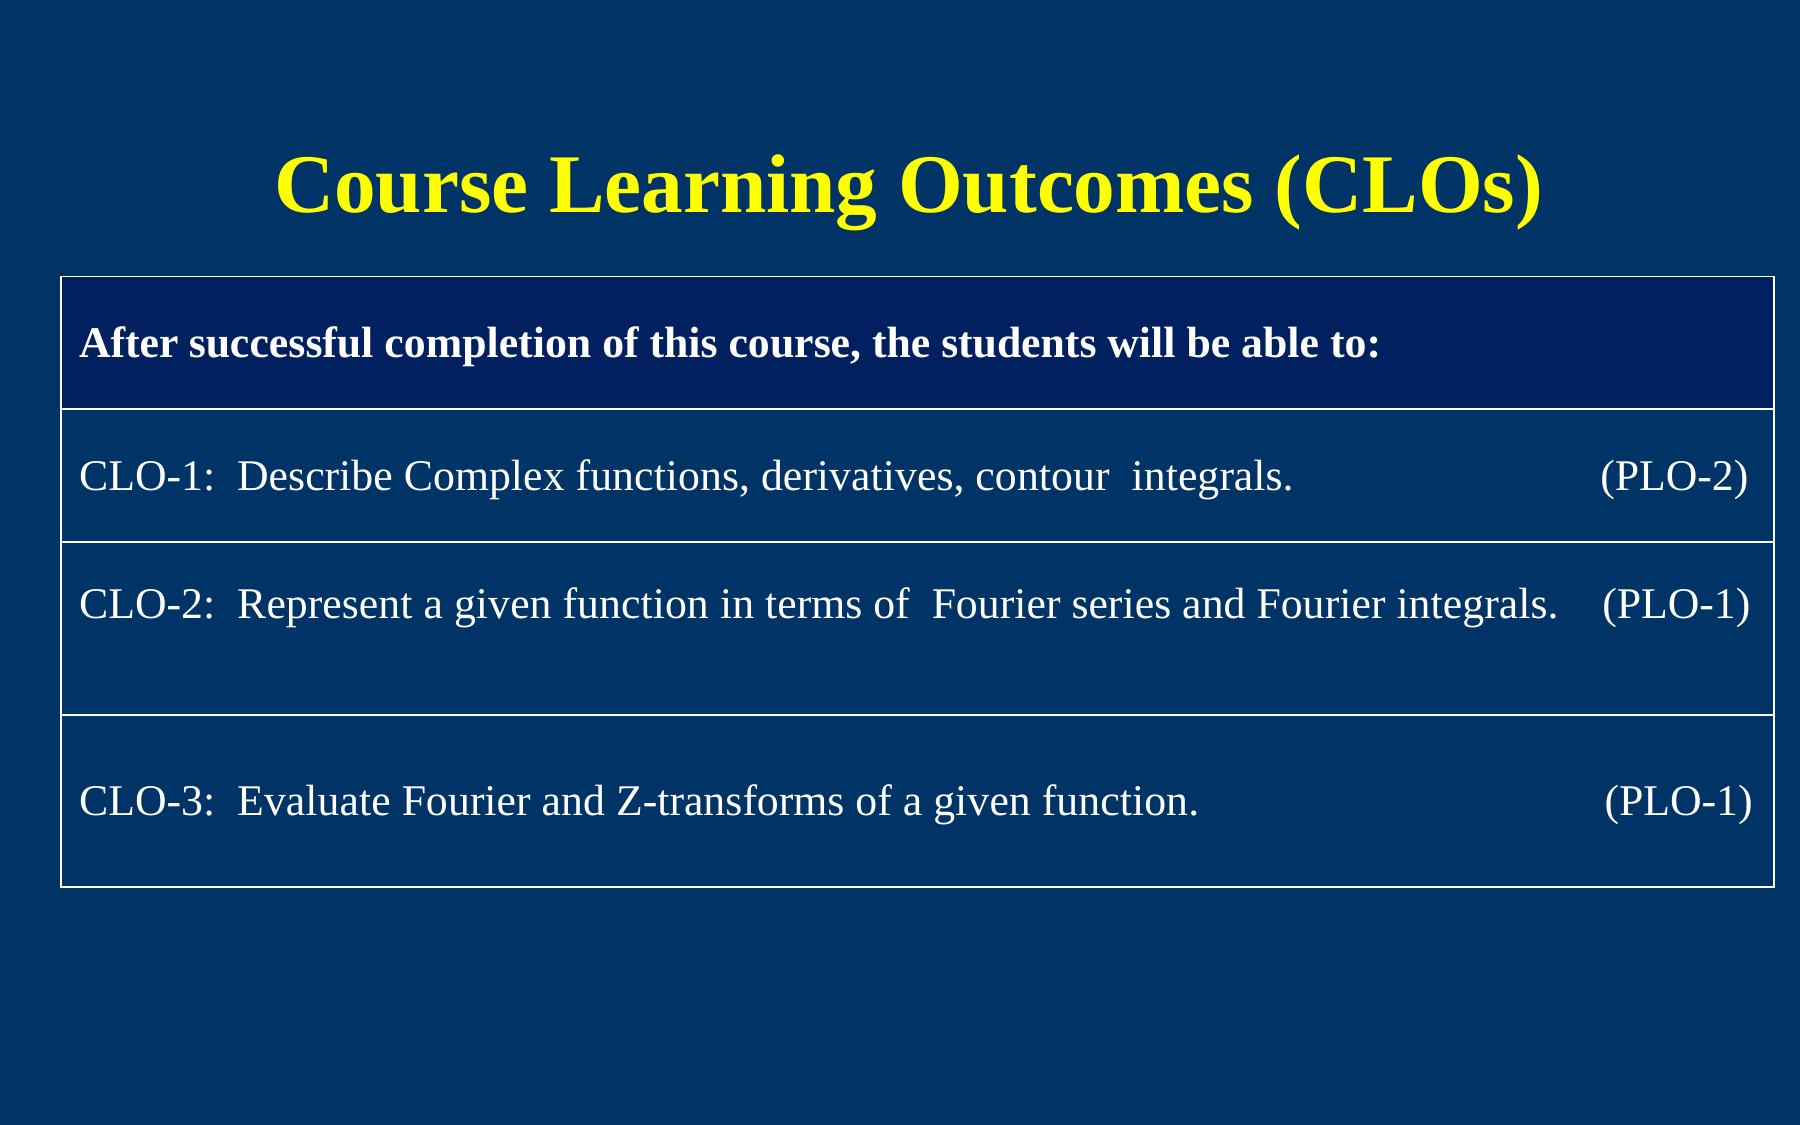

# Course Learning Outcomes (CLOs)
| After successful completion of this course, the students will be able to: |
| --- |
| CLO-1: Describe Complex functions, derivatives, contour integrals. (PLO-2) |
| CLO-2: Represent a given function in terms of Fourier series and Fourier integrals. (PLO-1) |
| CLO-3: Evaluate Fourier and Z-transforms of a given function. (PLO-1) |